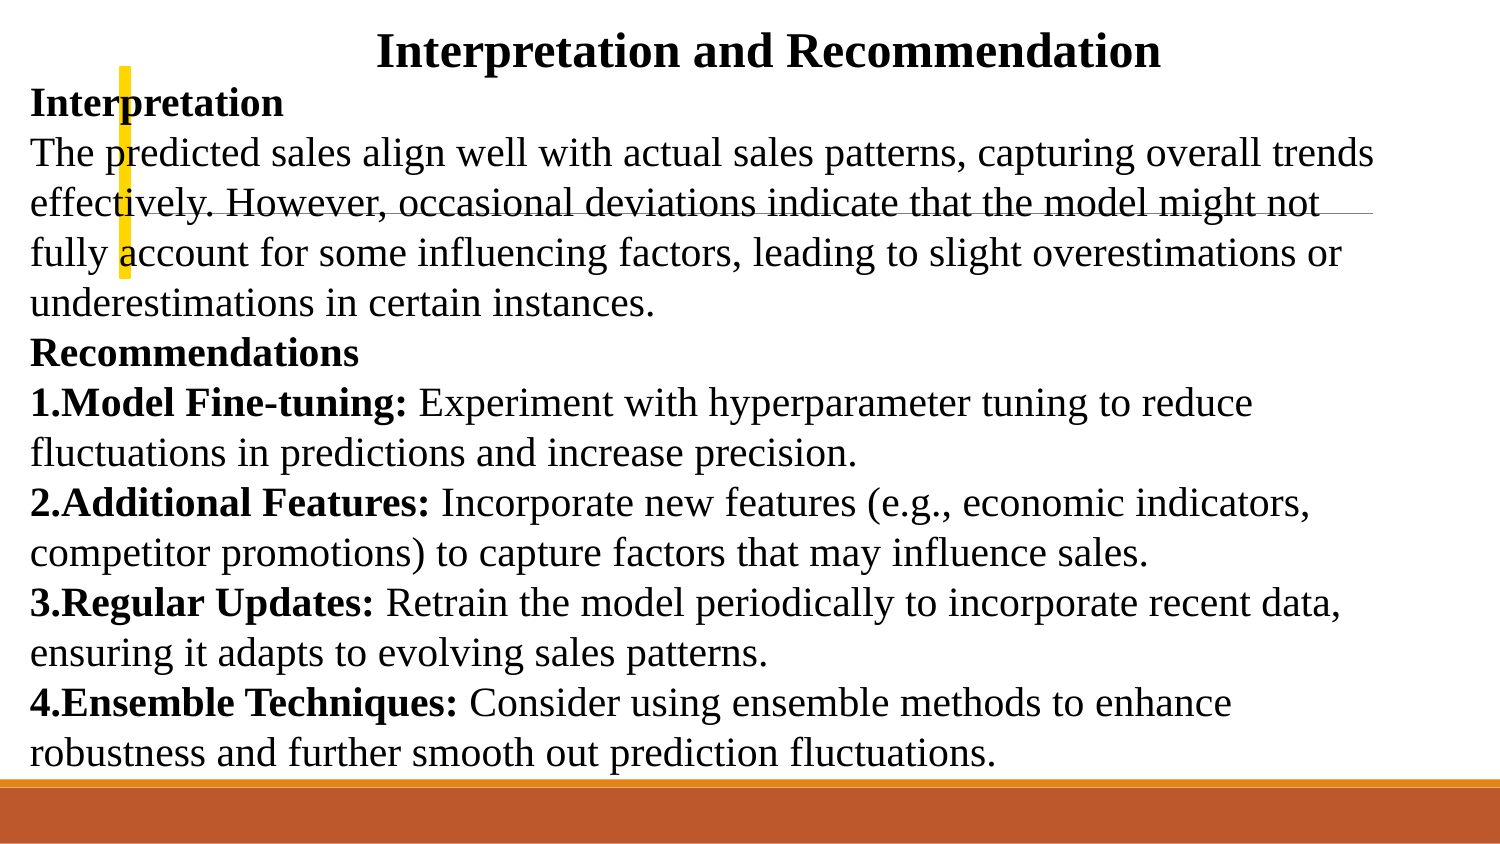

Interpretation and Recommendation
Interpretation
The predicted sales align well with actual sales patterns, capturing overall trends effectively. However, occasional deviations indicate that the model might not fully account for some influencing factors, leading to slight overestimations or underestimations in certain instances.
Recommendations
Model Fine-tuning: Experiment with hyperparameter tuning to reduce fluctuations in predictions and increase precision.
Additional Features: Incorporate new features (e.g., economic indicators, competitor promotions) to capture factors that may influence sales.
Regular Updates: Retrain the model periodically to incorporate recent data, ensuring it adapts to evolving sales patterns.
Ensemble Techniques: Consider using ensemble methods to enhance robustness and further smooth out prediction fluctuations.